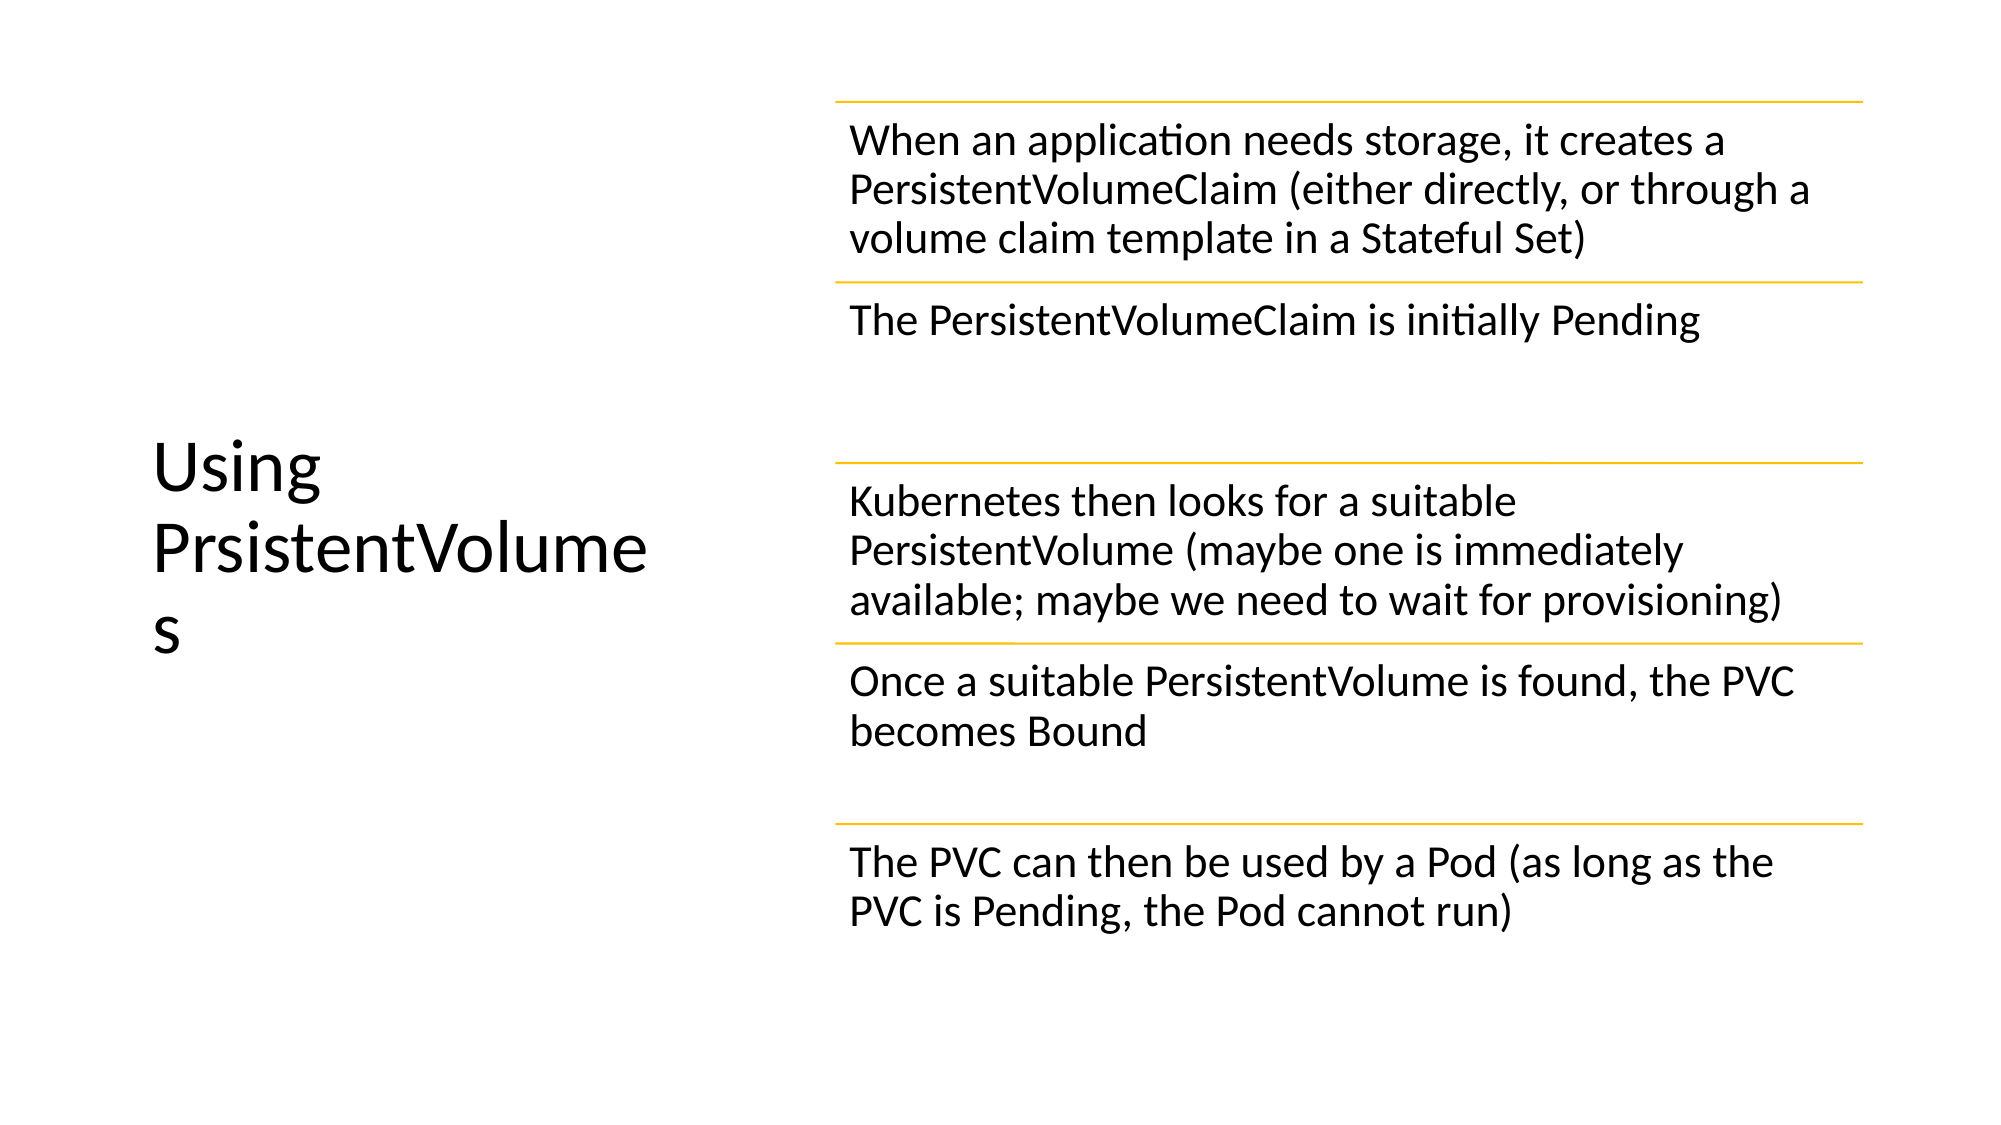

# Using PrsistentVolumes
When an application needs storage, it creates a PersistentVolumeClaim (either directly, or through a volume claim template in a Stateful Set)
The PersistentVolumeClaim is initially Pending
Kubernetes then looks for a suitable PersistentVolume (maybe one is immediately available; maybe we need to wait for provisioning)
Once a suitable PersistentVolume is found, the PVC becomes Bound
The PVC can then be used by a Pod (as long as the PVC is Pending, the Pod cannot run)